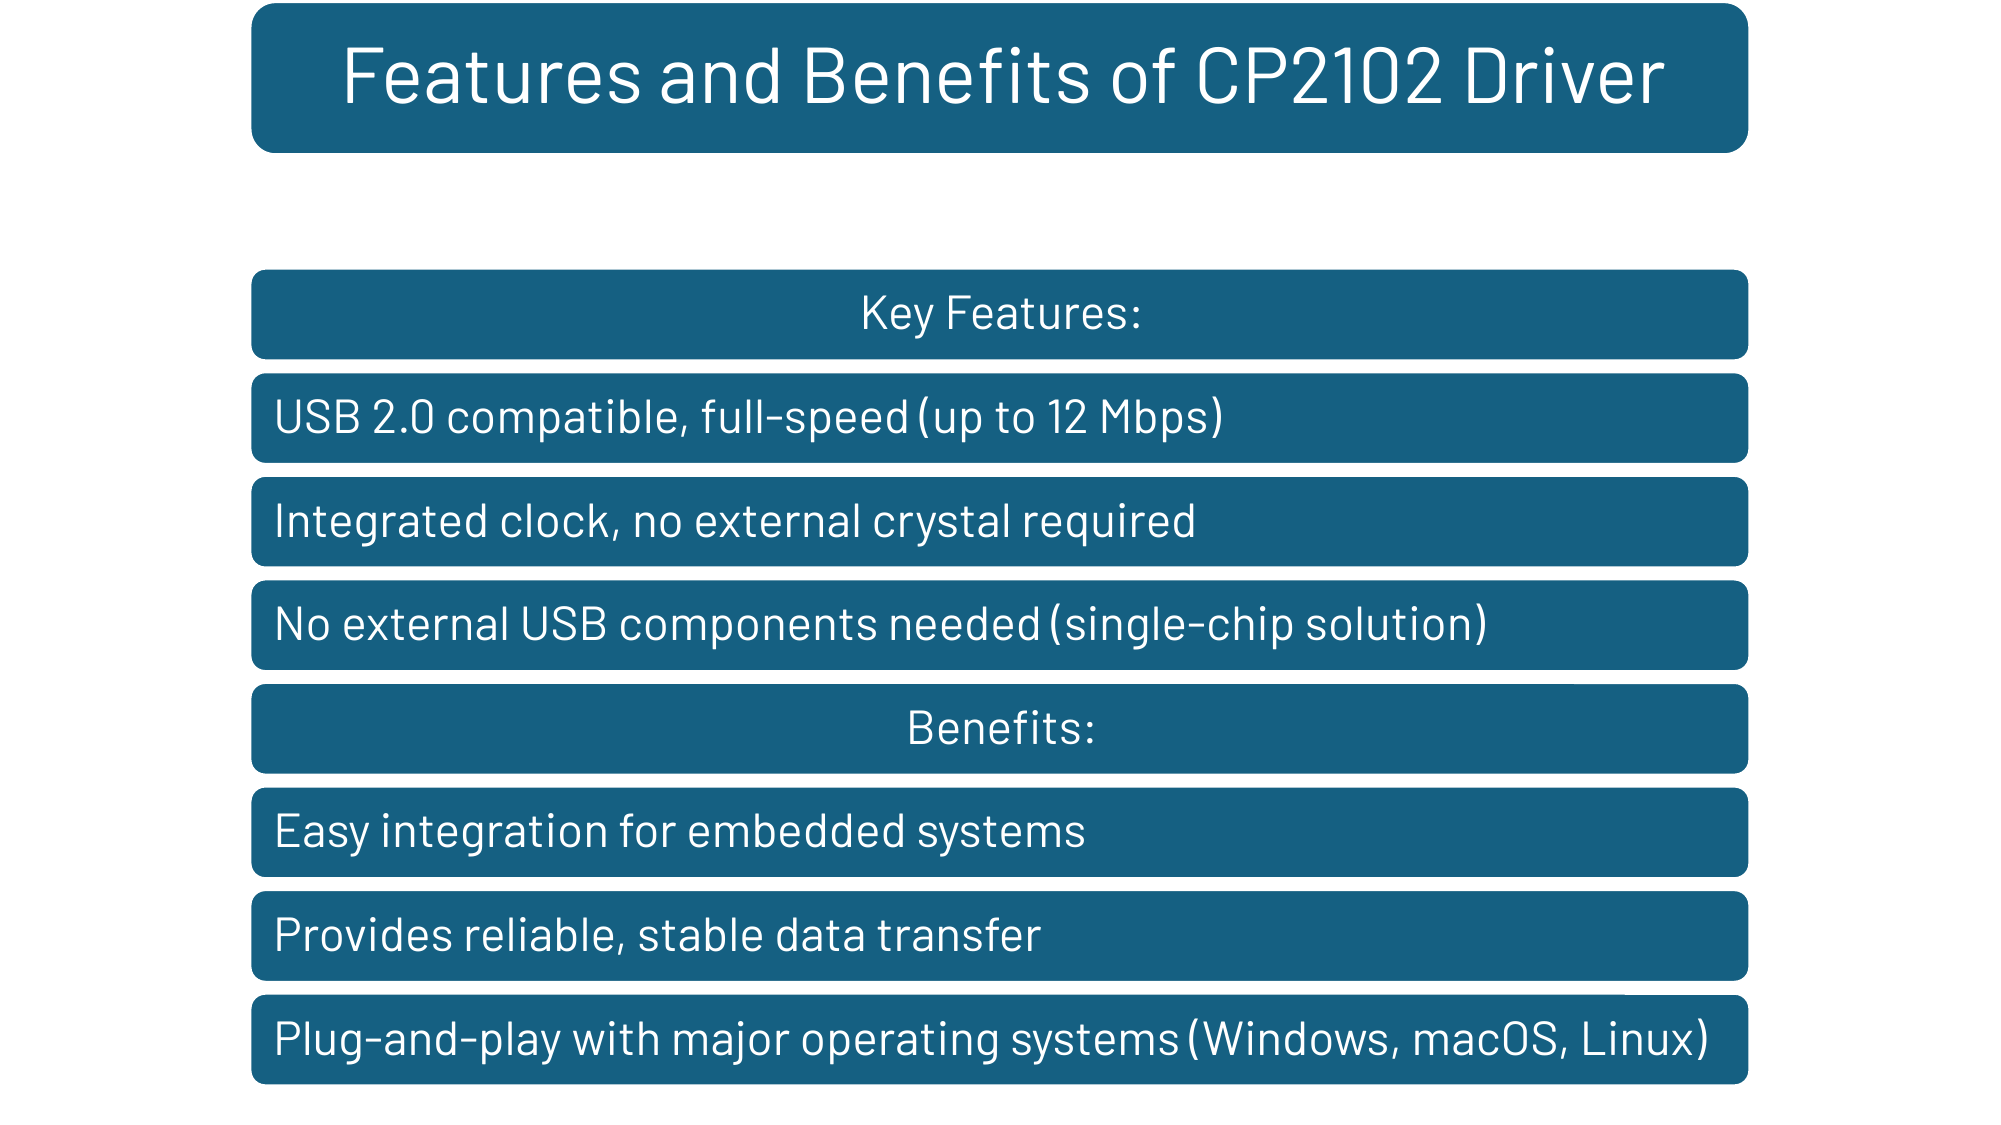

Features and Benefits of CP2102 Driver
Key Features:
USB 2.0 compatible, full-speed (up to 12 Mbps)
Integrated clock, no external crystal required
No external USB components needed (single-chip solution)
Benefits:
Easy integration for embedded systems
Provides reliable, stable data transfer
Plug-and-play with major operating systems (Windows, macOS, Linux)